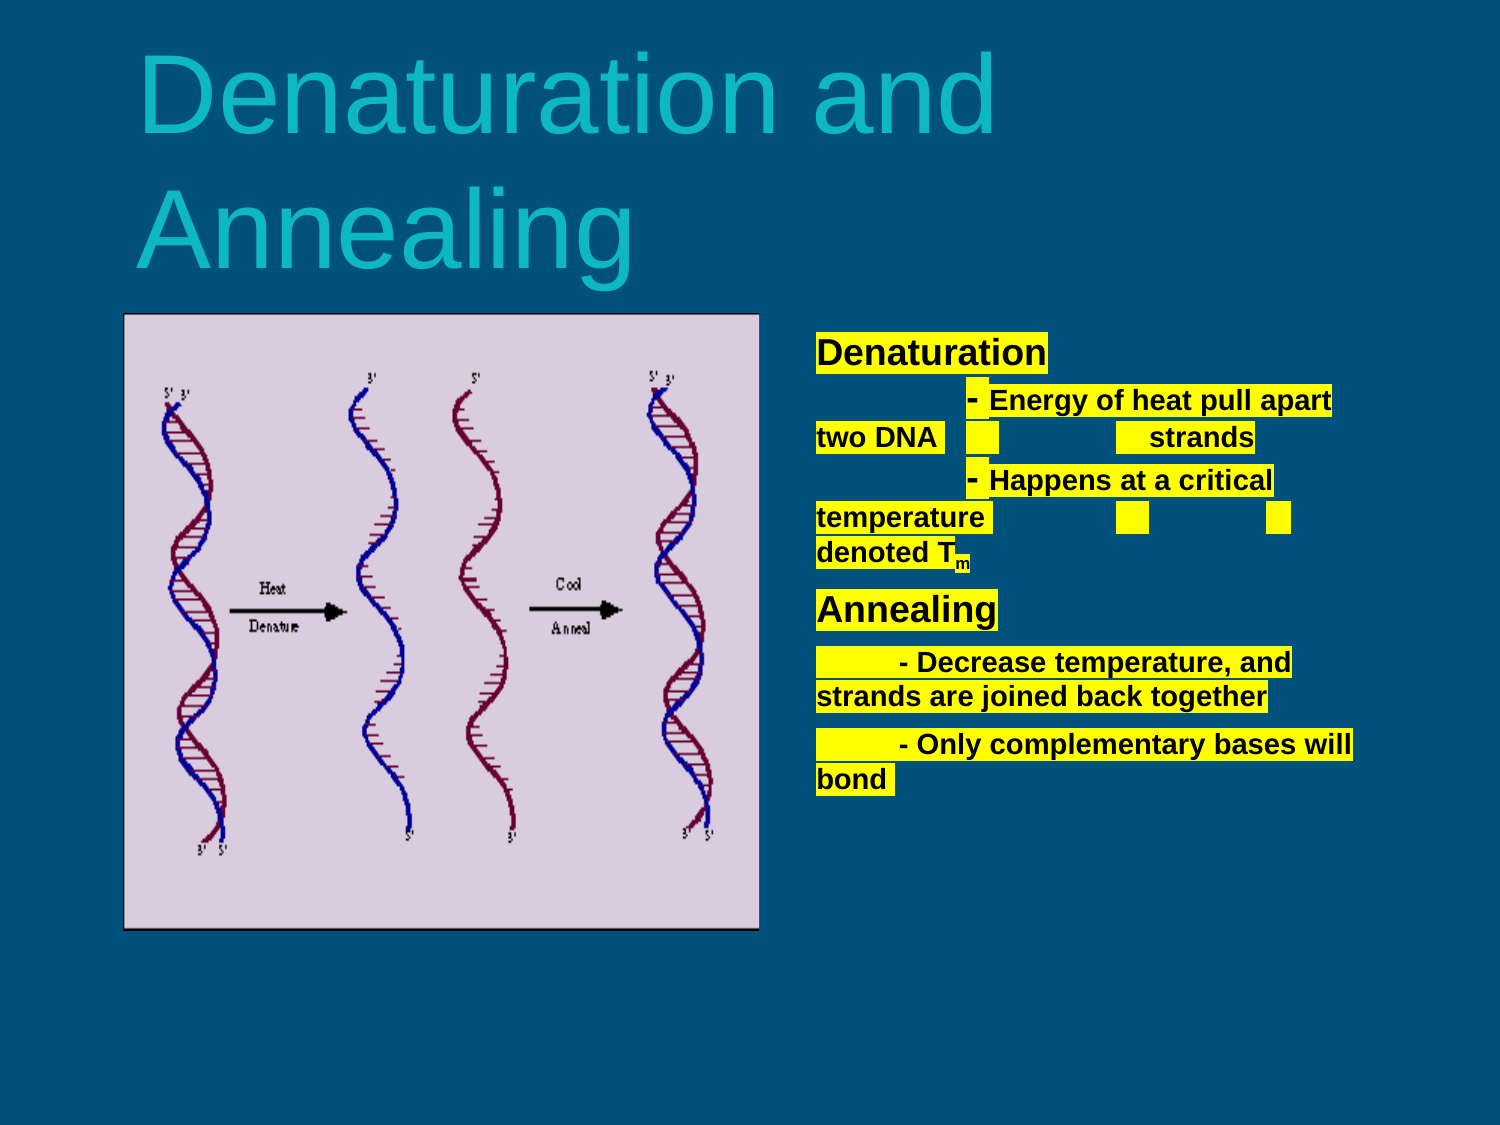

Denaturation and Annealing
Denaturation
	- Energy of heat pull apart two DNA 	    	    strands
	- Happens at a critical temperature 	    	    denoted Tm
Annealing
          - Decrease temperature, and strands are joined back together
          - Only complementary bases will bond